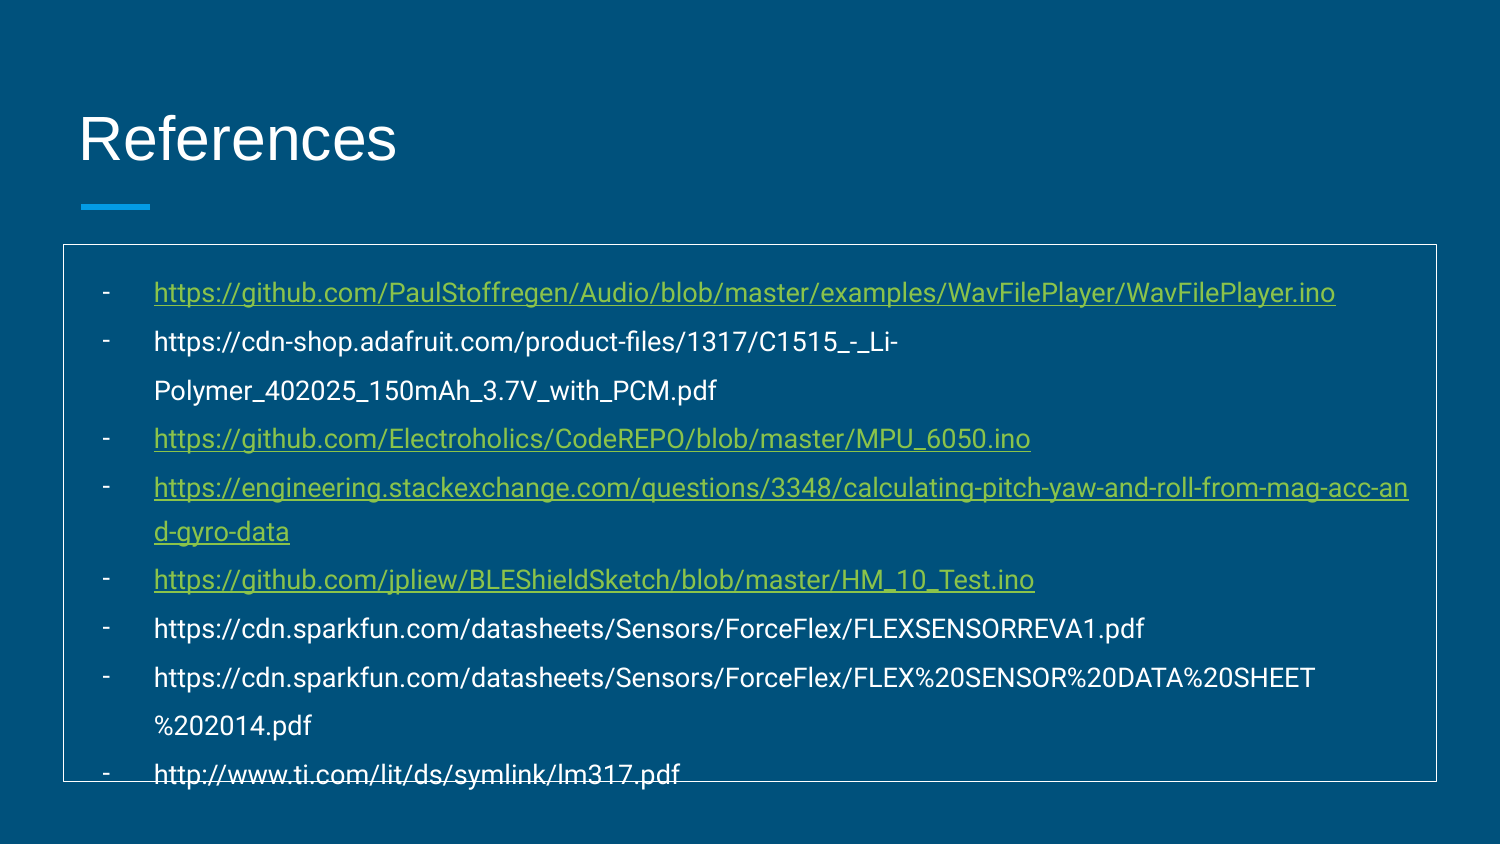

# References
https://github.com/PaulStoffregen/Audio/blob/master/examples/WavFilePlayer/WavFilePlayer.ino
https://cdn-shop.adafruit.com/product-files/1317/C1515_-_Li-Polymer_402025_150mAh_3.7V_with_PCM.pdf
https://github.com/Electroholics/CodeREPO/blob/master/MPU_6050.ino
https://engineering.stackexchange.com/questions/3348/calculating-pitch-yaw-and-roll-from-mag-acc-and-gyro-data
https://github.com/jpliew/BLEShieldSketch/blob/master/HM_10_Test.ino
https://cdn.sparkfun.com/datasheets/Sensors/ForceFlex/FLEXSENSORREVA1.pdf
https://cdn.sparkfun.com/datasheets/Sensors/ForceFlex/FLEX%20SENSOR%20DATA%20SHEET%202014.pdf
http://www.ti.com/lit/ds/symlink/lm317.pdf